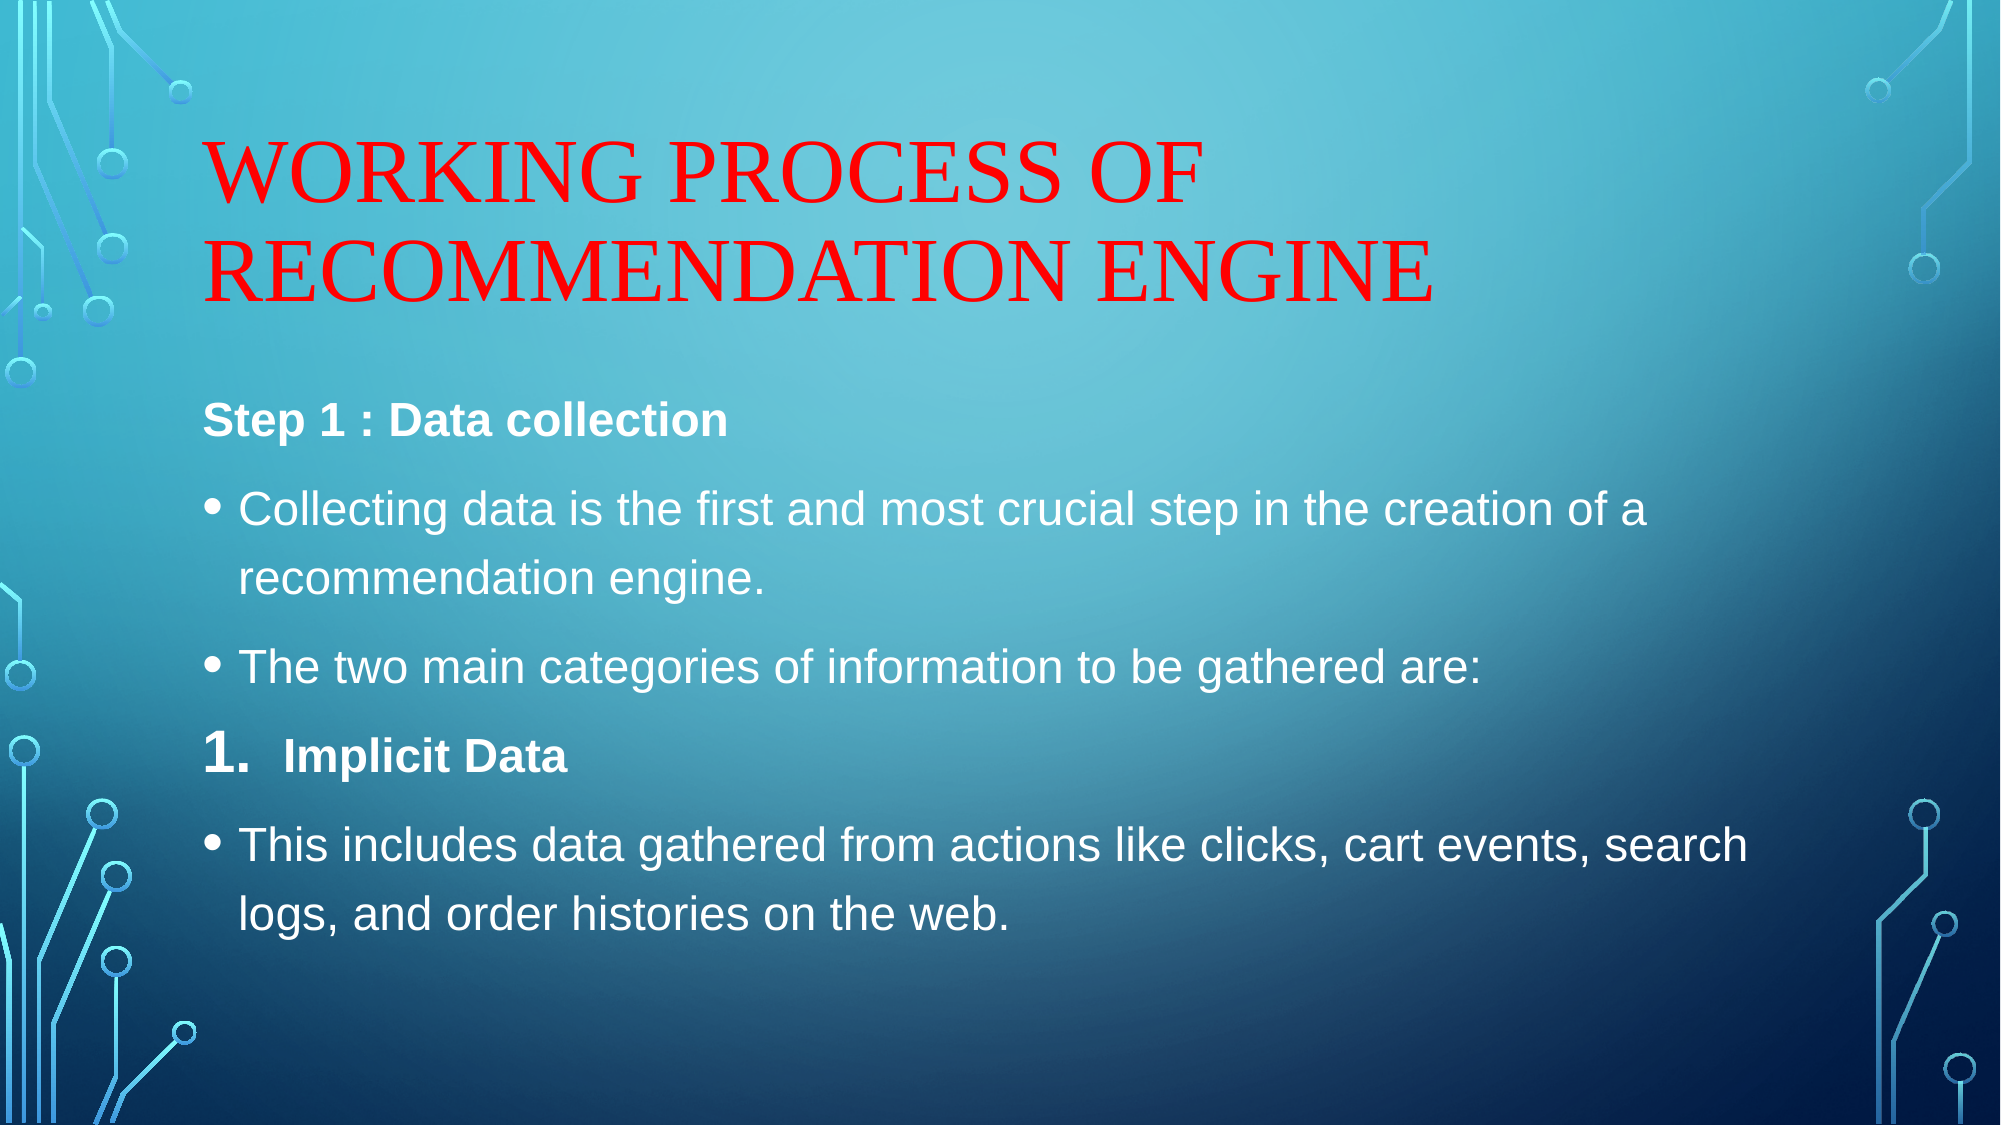

# Working process of Recommendation Engine
Step 1 : Data collection
Collecting data is the first and most crucial step in the creation of a recommendation engine.
The two main categories of information to be gathered are:
Implicit Data
This includes data gathered from actions like clicks, cart events, search logs, and order histories on the web.